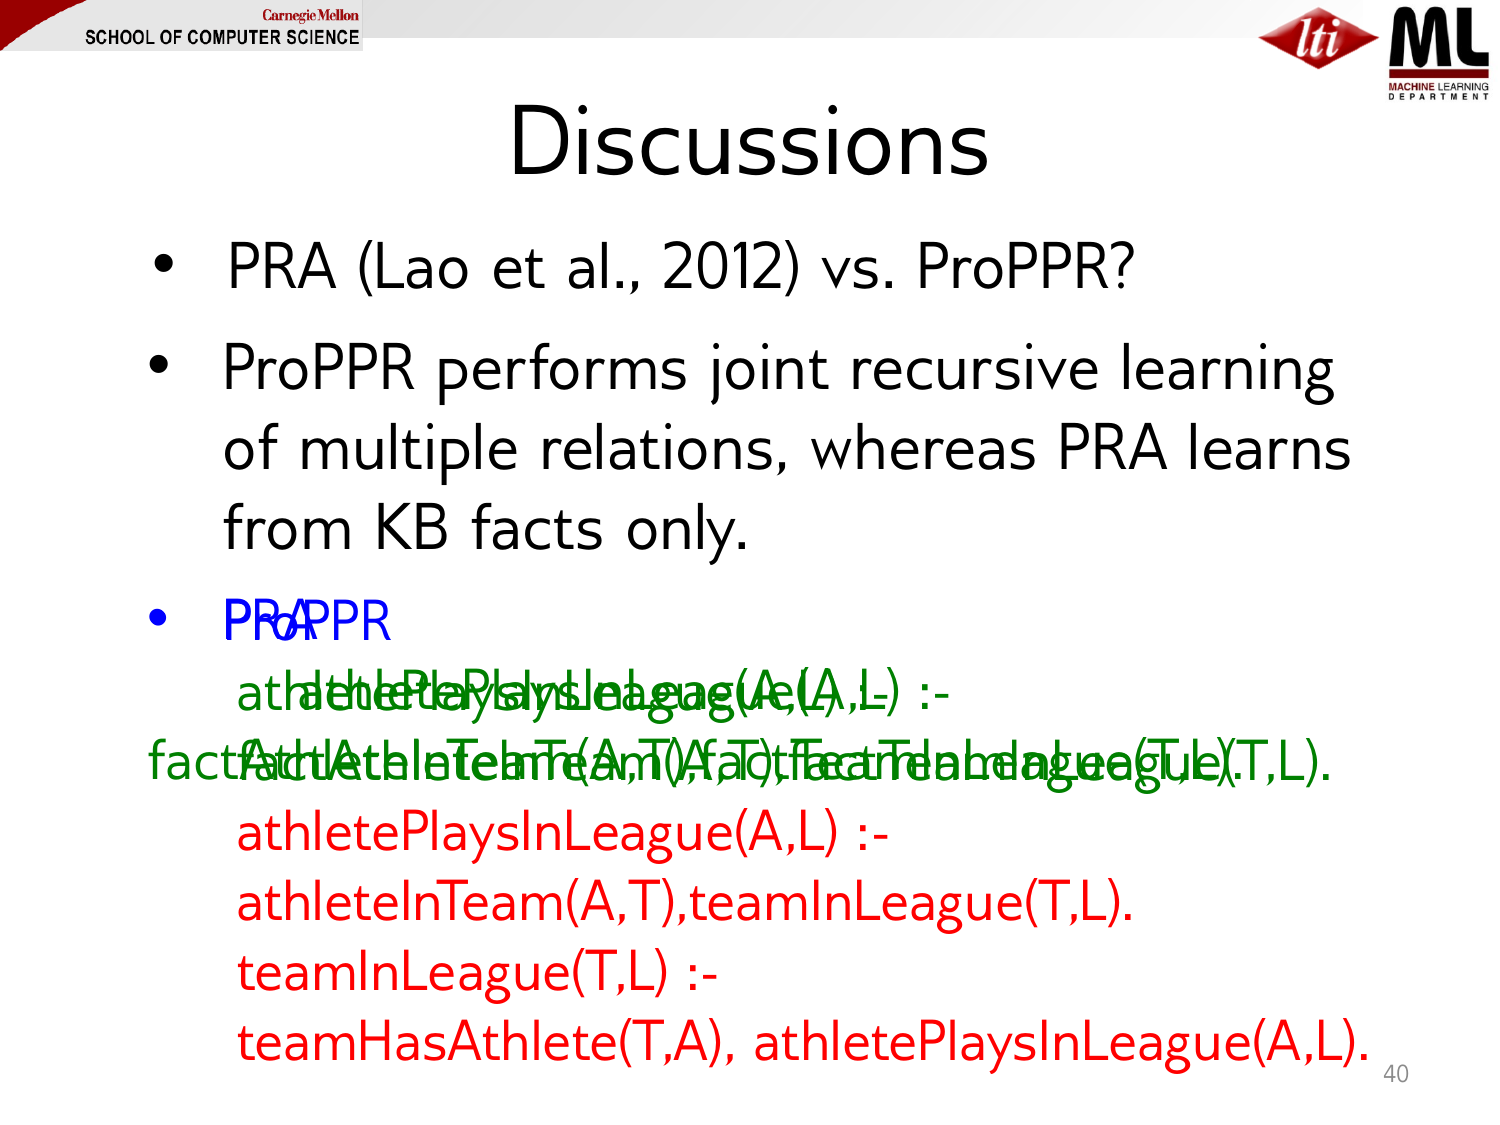

# Discussions
PRA (Lao et al., 2012) vs. ProPPR?
ProPPR performs joint recursive learning of multiple relations, whereas PRA learns from KB facts only.
PRA
	athletePlaysInLeague(A,L) :- 	factAthleteInTeam(A,T),factTeamInLeague(T,L).
ProPPR
     athletePlaysInLeague(A,L) :-
     factAthleteInTeam(A,T),factTeamInLeague(T,L).
     athletePlaysInLeague(A,L) :-
     athleteInTeam(A,T),teamInLeague(T,L).
     teamInLeague(T,L) :-
     teamHasAthlete(T,A), athletePlaysInLeague(A,L).

40